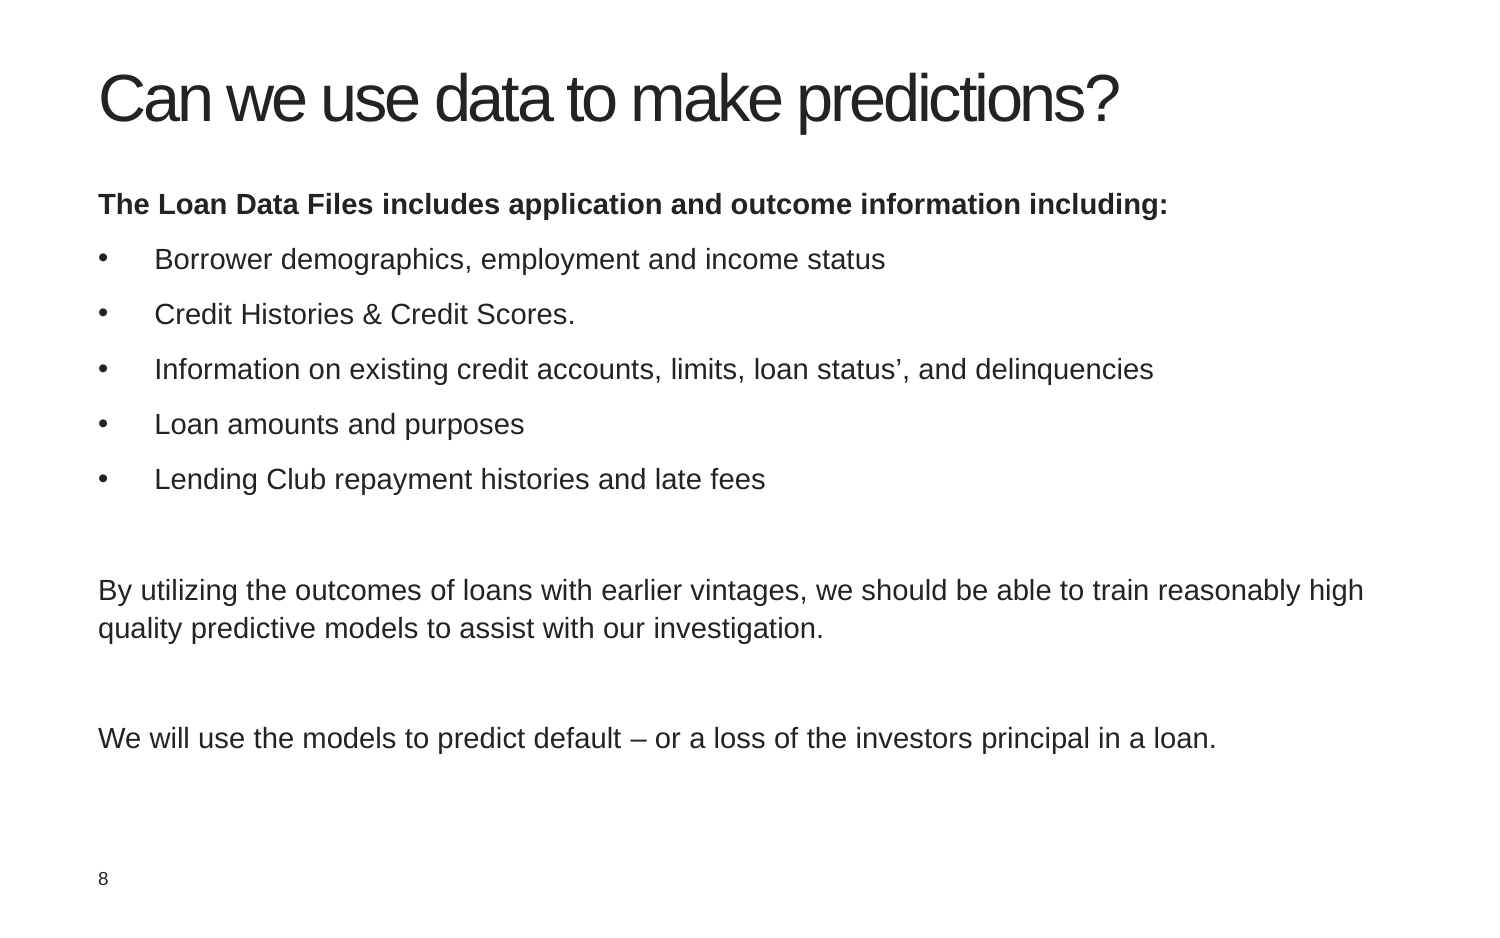

# Can we use data to make predictions?
The Loan Data Files includes application and outcome information including:
Borrower demographics, employment and income status
Credit Histories & Credit Scores.
Information on existing credit accounts, limits, loan status’, and delinquencies
Loan amounts and purposes
Lending Club repayment histories and late fees

By utilizing the outcomes of loans with earlier vintages, we should be able to train reasonably high quality predictive models to assist with our investigation.

We will use the models to predict default – or a loss of the investors principal in a loan.
8